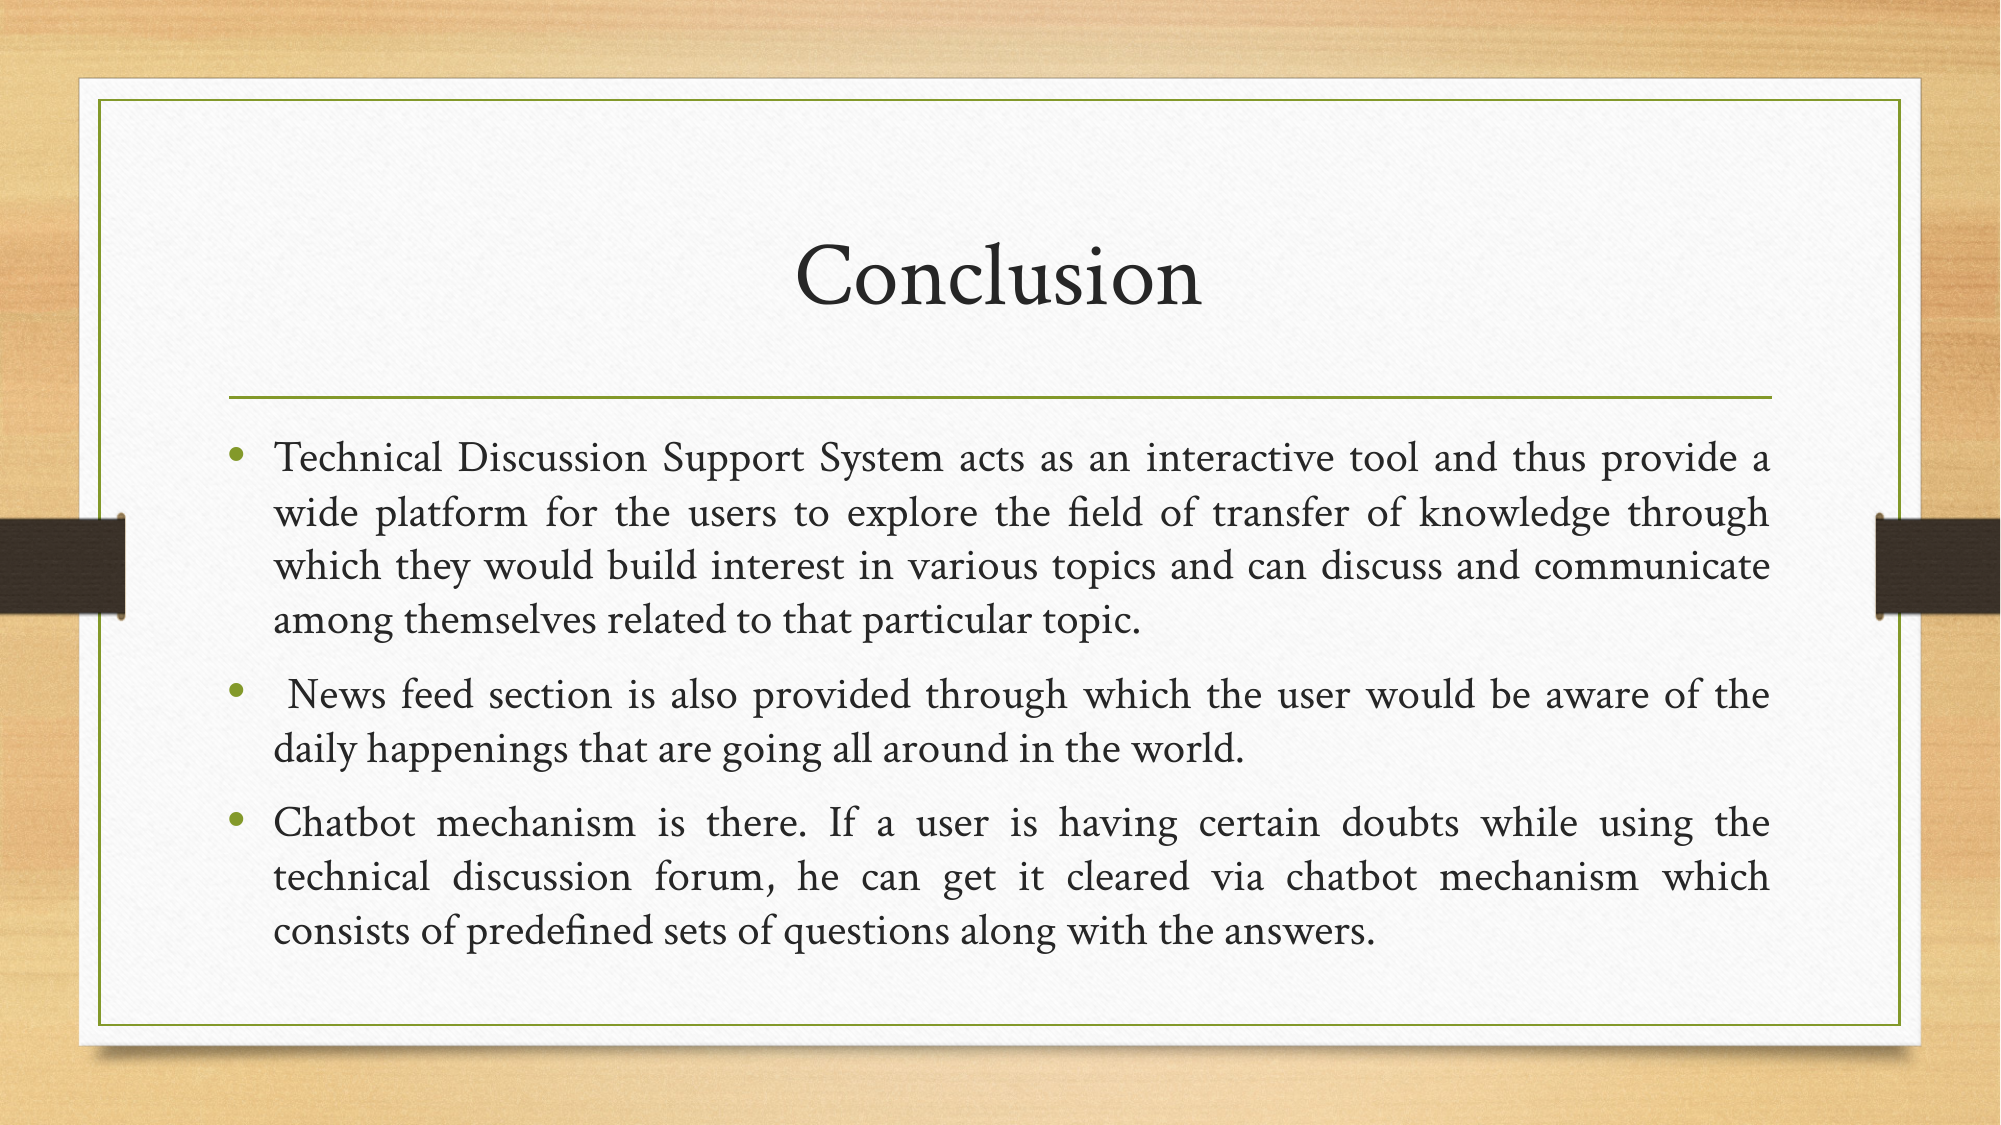

# Conclusion
Technical Discussion Support System acts as an interactive tool and thus provide a wide platform for the users to explore the field of transfer of knowledge through which they would build interest in various topics and can discuss and communicate among themselves related to that particular topic.
 News feed section is also provided through which the user would be aware of the daily happenings that are going all around in the world.
Chatbot mechanism is there. If a user is having certain doubts while using the technical discussion forum, he can get it cleared via chatbot mechanism which consists of predefined sets of questions along with the answers.